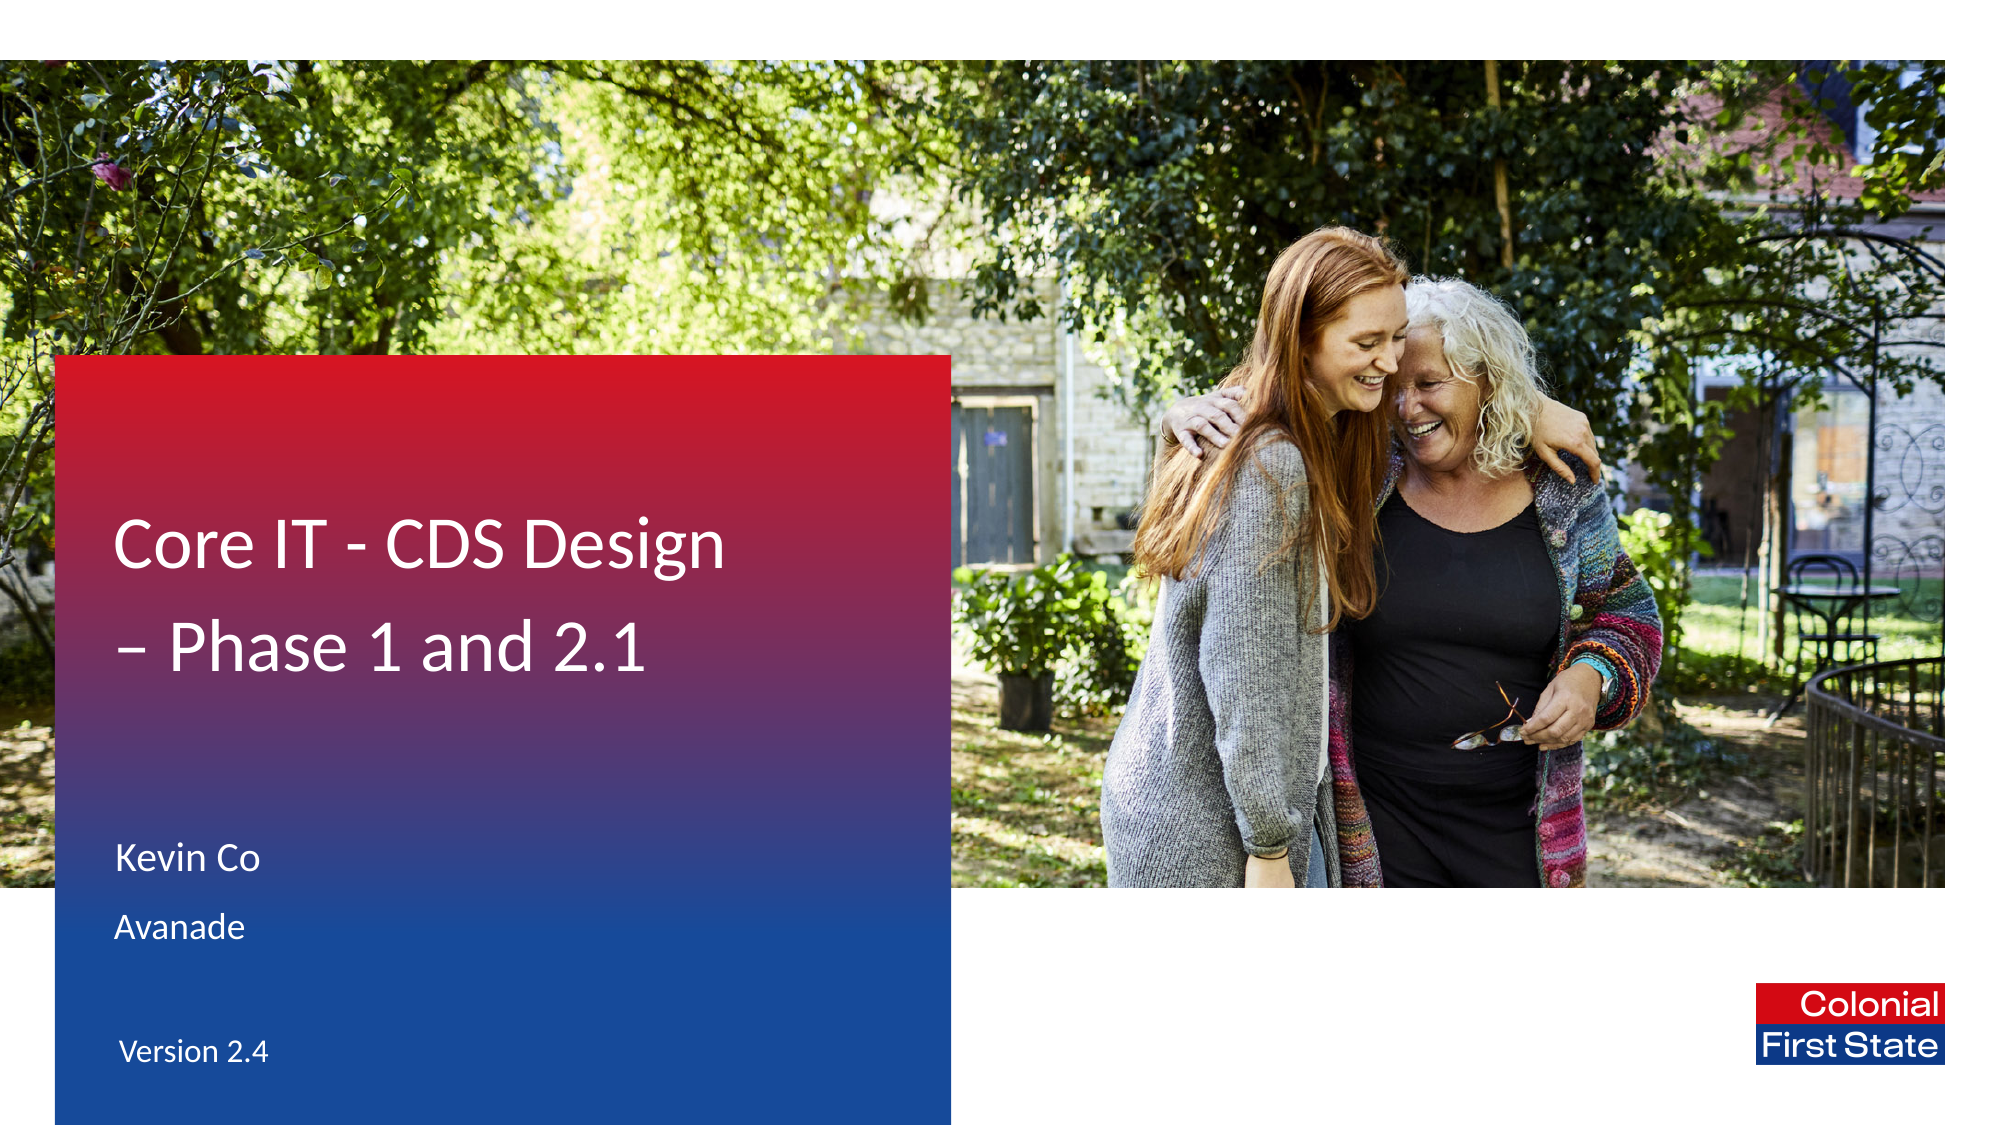

Core IT - CDS Design
– Phase 1 and 2.1
Kevin Co
Avanade
Version 2.4